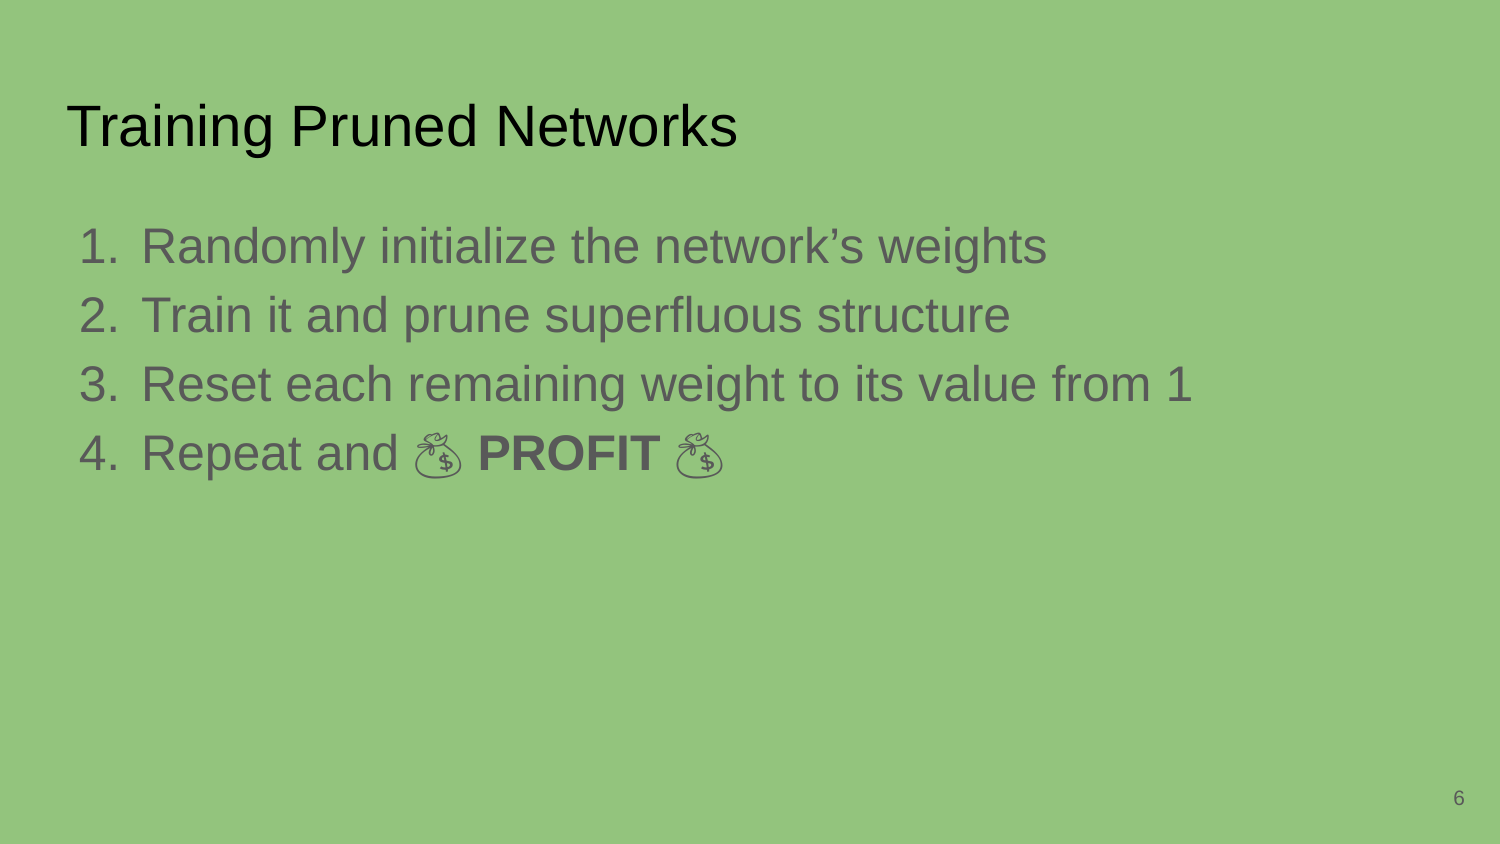

# Training Pruned Networks
Randomly initialize the network’s weights
Train it and prune superfluous structure
Reset each remaining weight to its value from 1
Repeat and 💰 PROFIT 💰
6